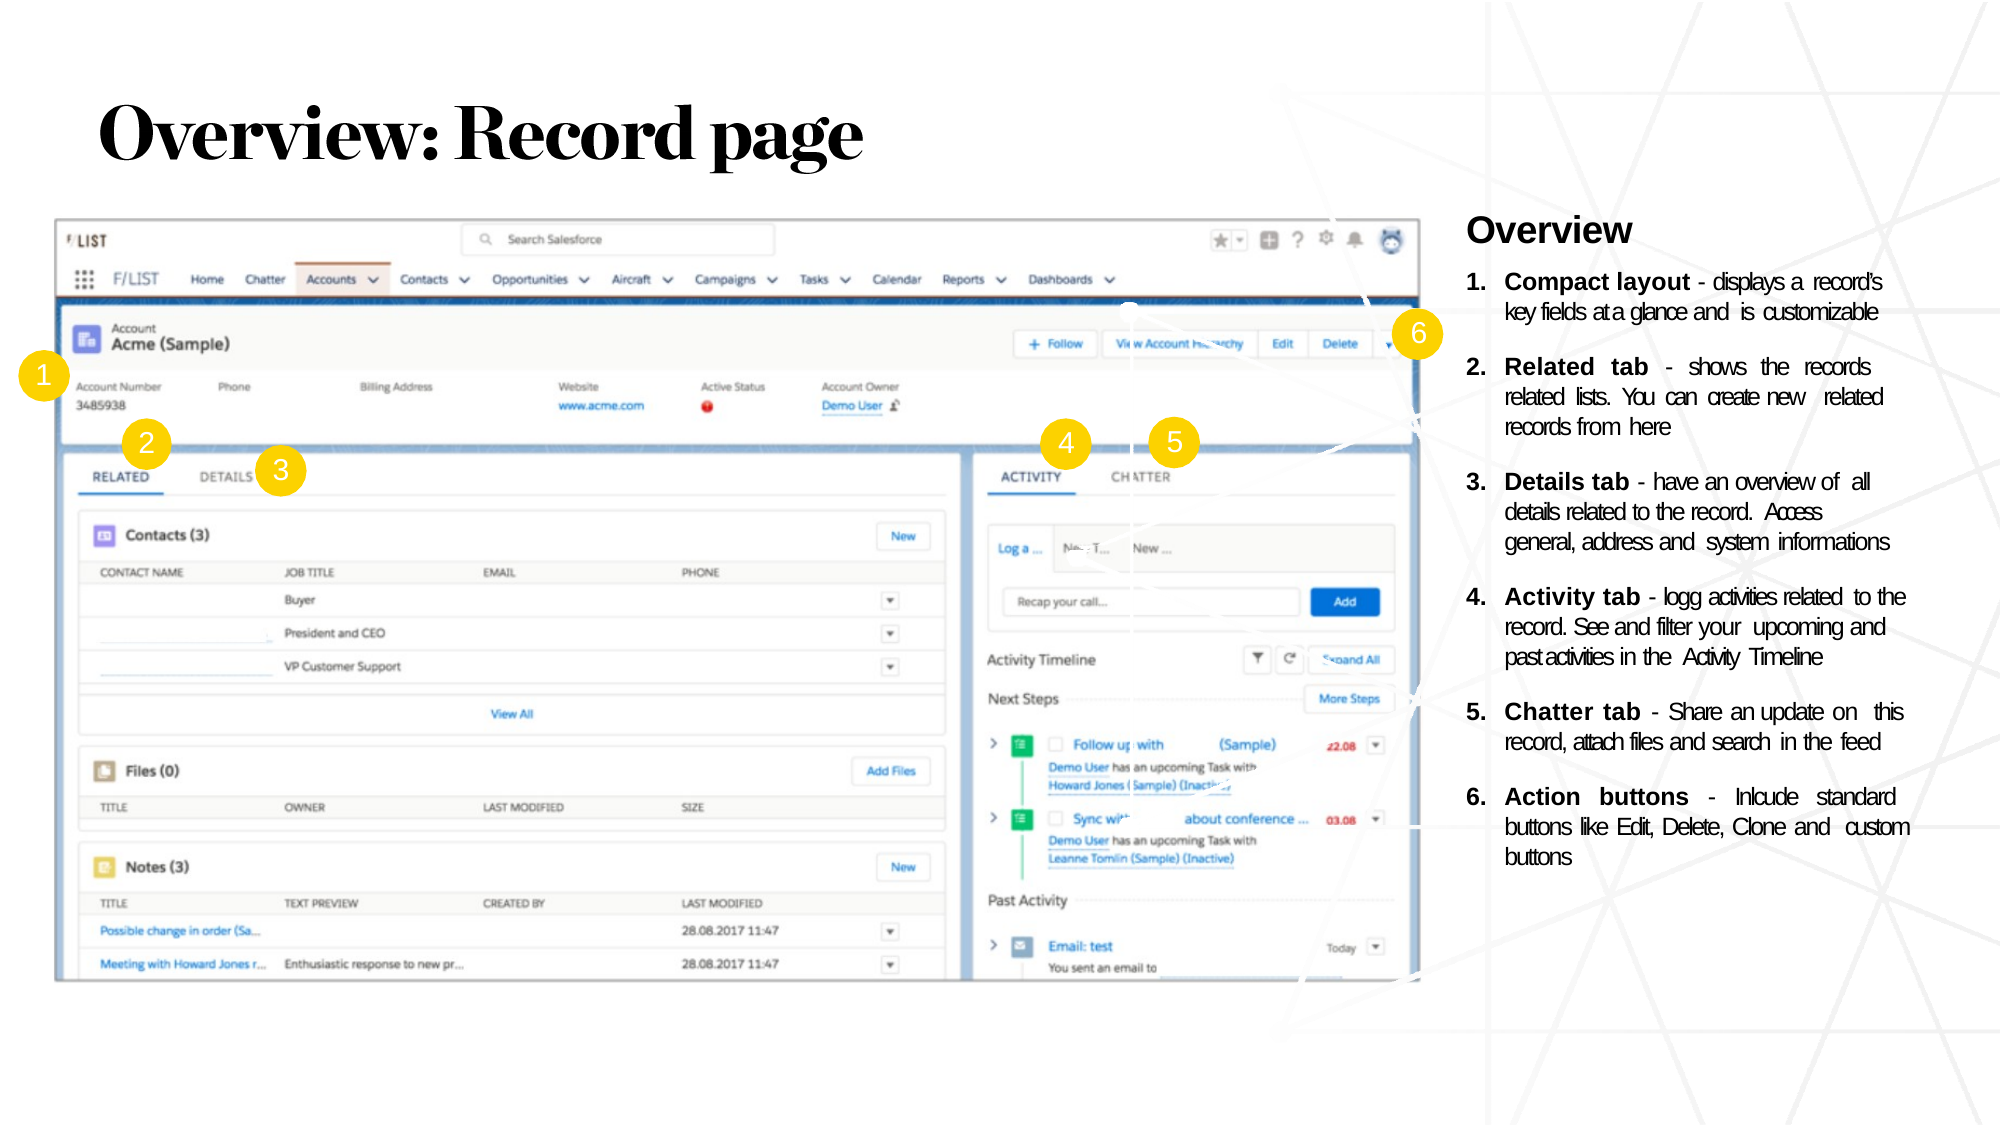

# Overview

Compact layout - displays a  record’s key fields at a glance and  is customizable
Related tab - shows the records  related lists. You can create new  related records from here
Details tab - have an overview of  all details related to the record.  Access general, address and  system informations
Activity tab - logg activities related  to the record. See and filter your  upcoming and past activities in the  Activity Timeline
Chatter tab - Share an update on  this record, attach files and search  in the feed
Action buttons - Inlcude standard  buttons like Edit, Delete, Clone and  custom buttons

6

1

5
2
4

3